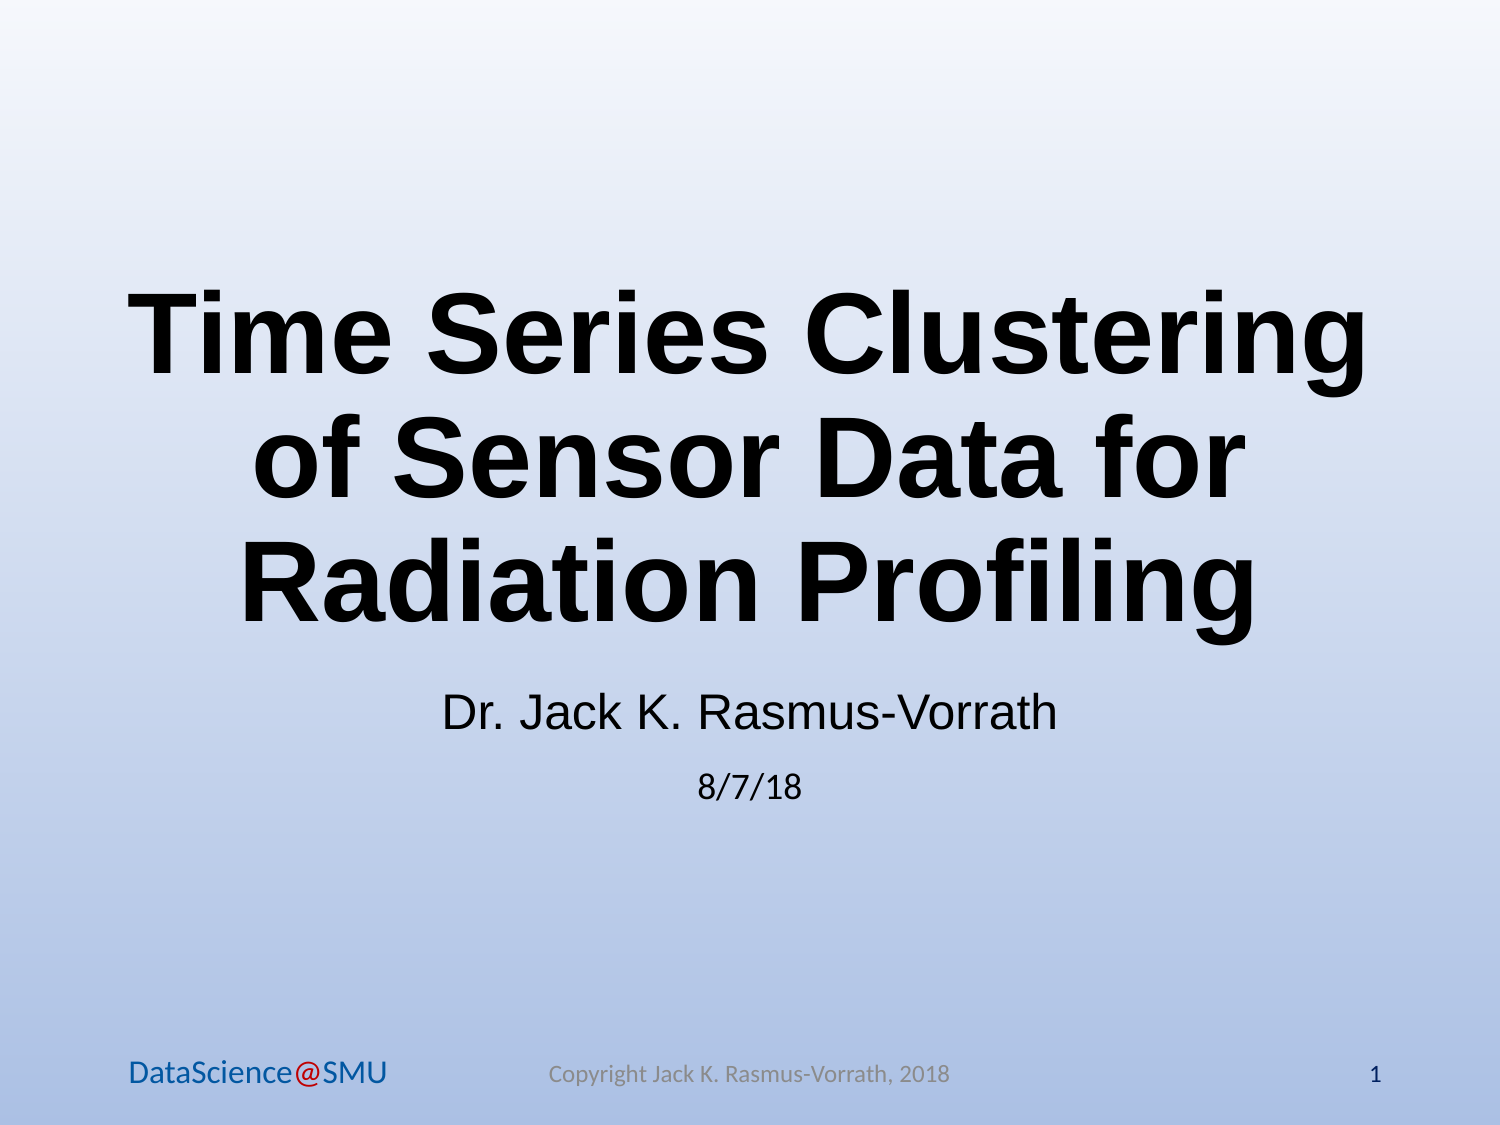

# Time Series Clustering of Sensor Data for Radiation Profiling
Dr. Jack K. Rasmus-Vorrath
8/7/18
Copyright Jack K. Rasmus-Vorrath, 2018
1